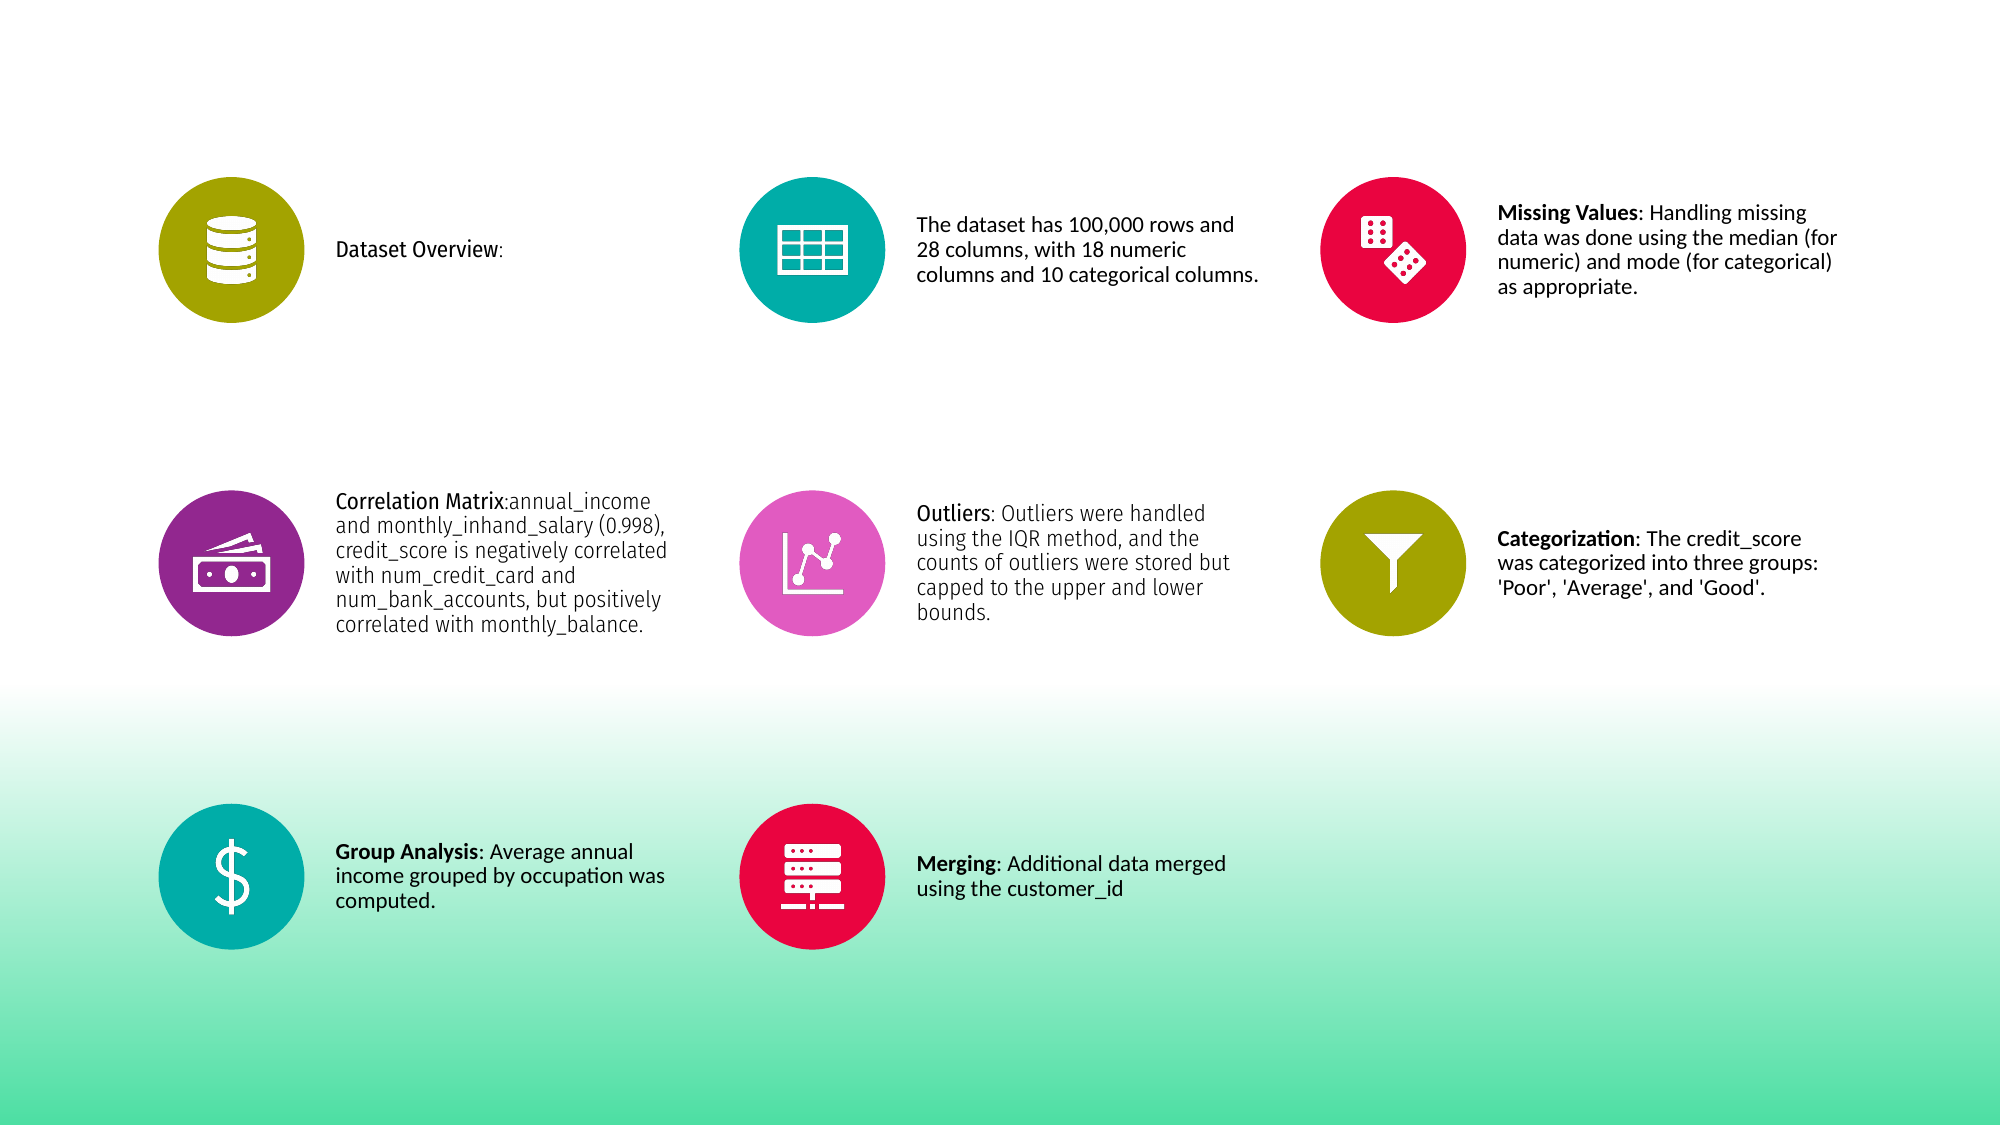

Dataset Overview:
The dataset has 100,000 rows and 28 columns, with 18 numeric columns and 10 categorical columns.
Missing Values: Handling missing data was done using the median (for numeric) and mode (for categorical) as appropriate.
Correlation Matrix:annual_income and monthly_inhand_salary (0.998), credit_score is negatively correlated with num_credit_card and num_bank_accounts, but positively correlated with monthly_balance.
Outliers: Outliers were handled using the IQR method, and the counts of outliers were stored but capped to the upper and lower bounds.
Categorization: The credit_score was categorized into three groups: 'Poor', 'Average', and 'Good'.
Group Analysis: Average annual income grouped by occupation was computed.
Merging: Additional data merged using the customer_id